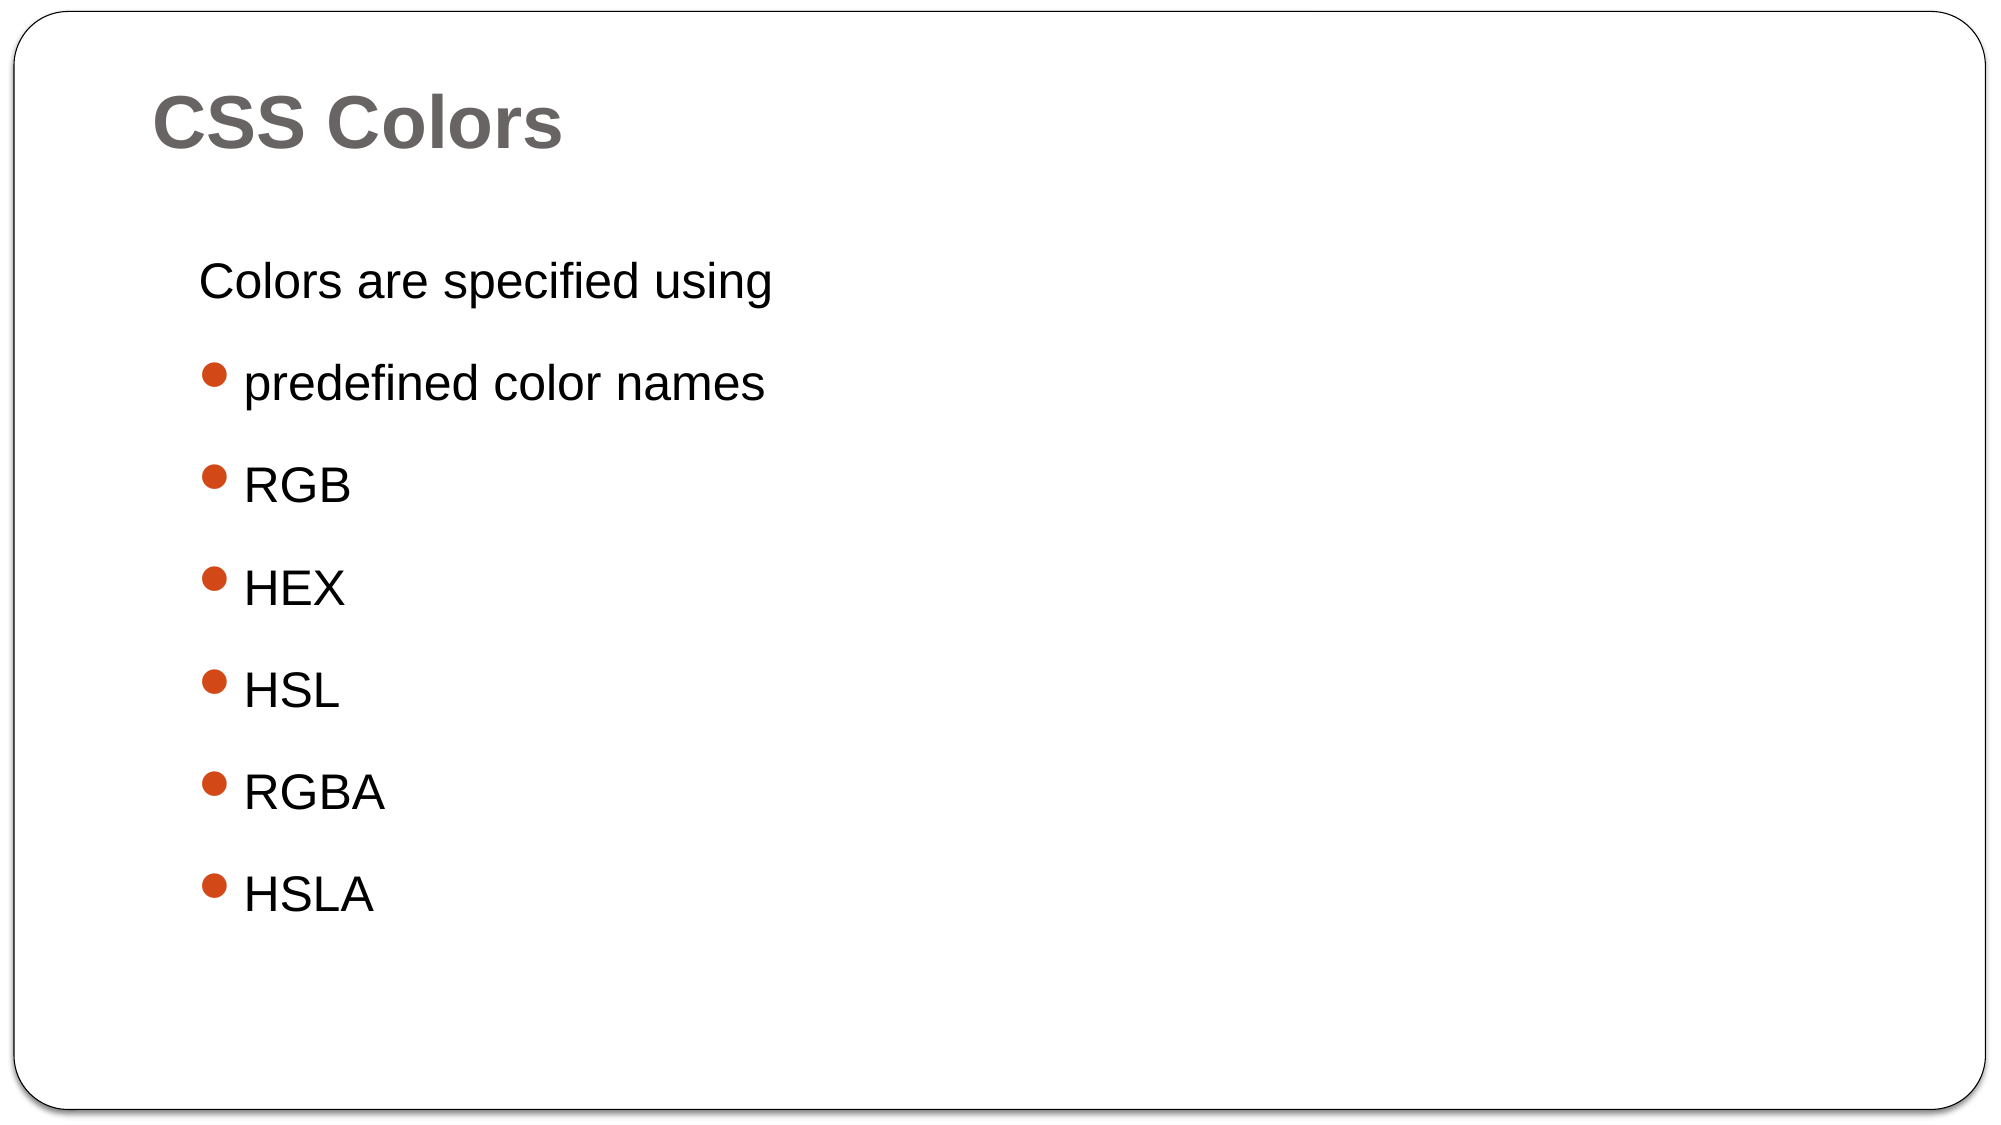

# CSS Colors
Colors are specified using
predefined color names
RGB
HEX
HSL
RGBA
HSLA